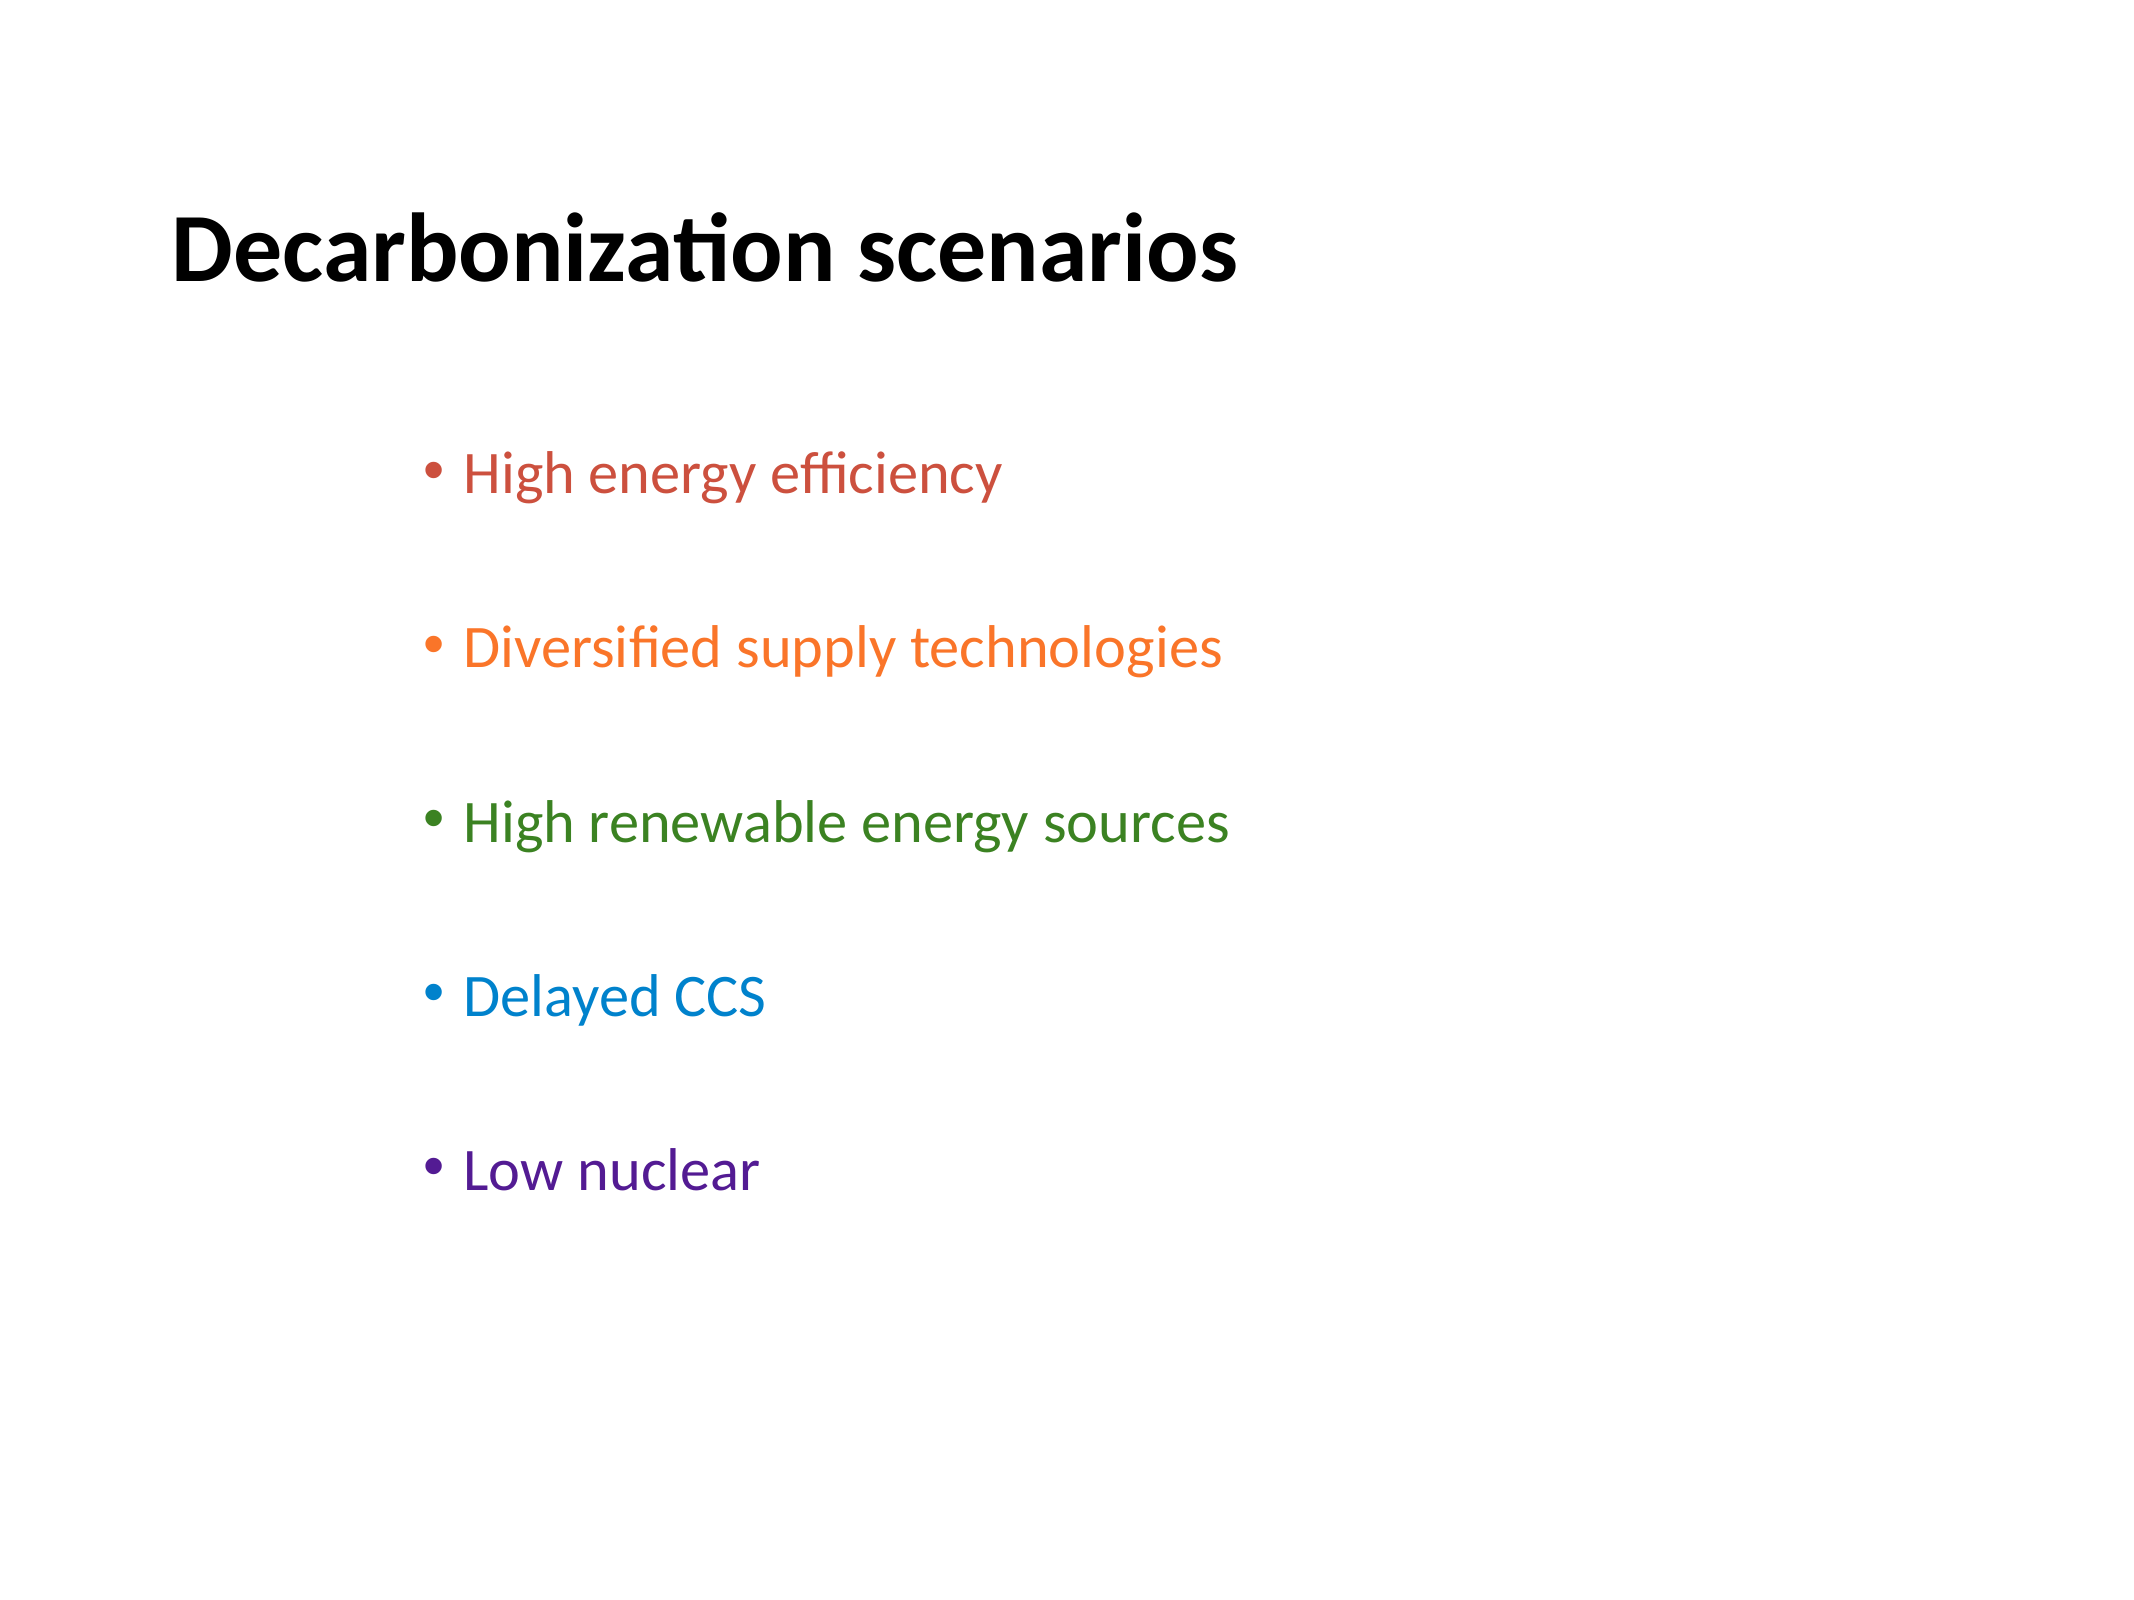

# Decarbonization scenarios
High energy efficiency

Diversified supply technologies

High renewable energy sources

Delayed CCS

Low nuclear